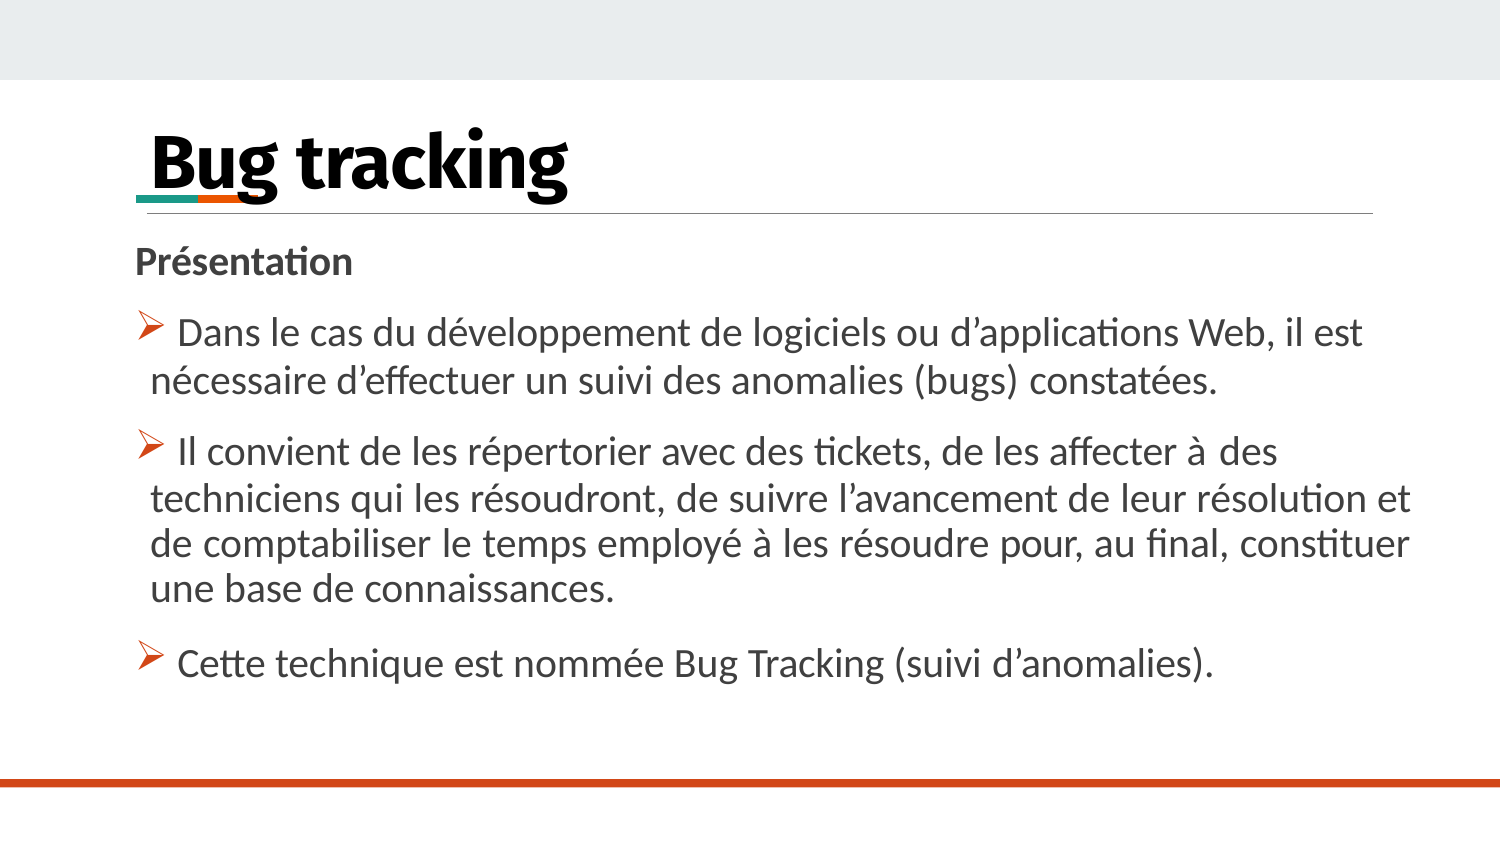

# Bug tracking
Présentation
Dans le cas du développement de logiciels ou d’applications Web, il est
nécessaire d’effectuer un suivi des anomalies (bugs) constatées.
Il convient de les répertorier avec des tickets, de les affecter à des
techniciens qui les résoudront, de suivre l’avancement de leur résolution et  de comptabiliser le temps employé à les résoudre pour, au final, constituer  une base de connaissances.
Cette technique est nommée Bug Tracking (suivi d’anomalies).

USINE LOGICIELLE - © DAVID PLANTROU - 2019